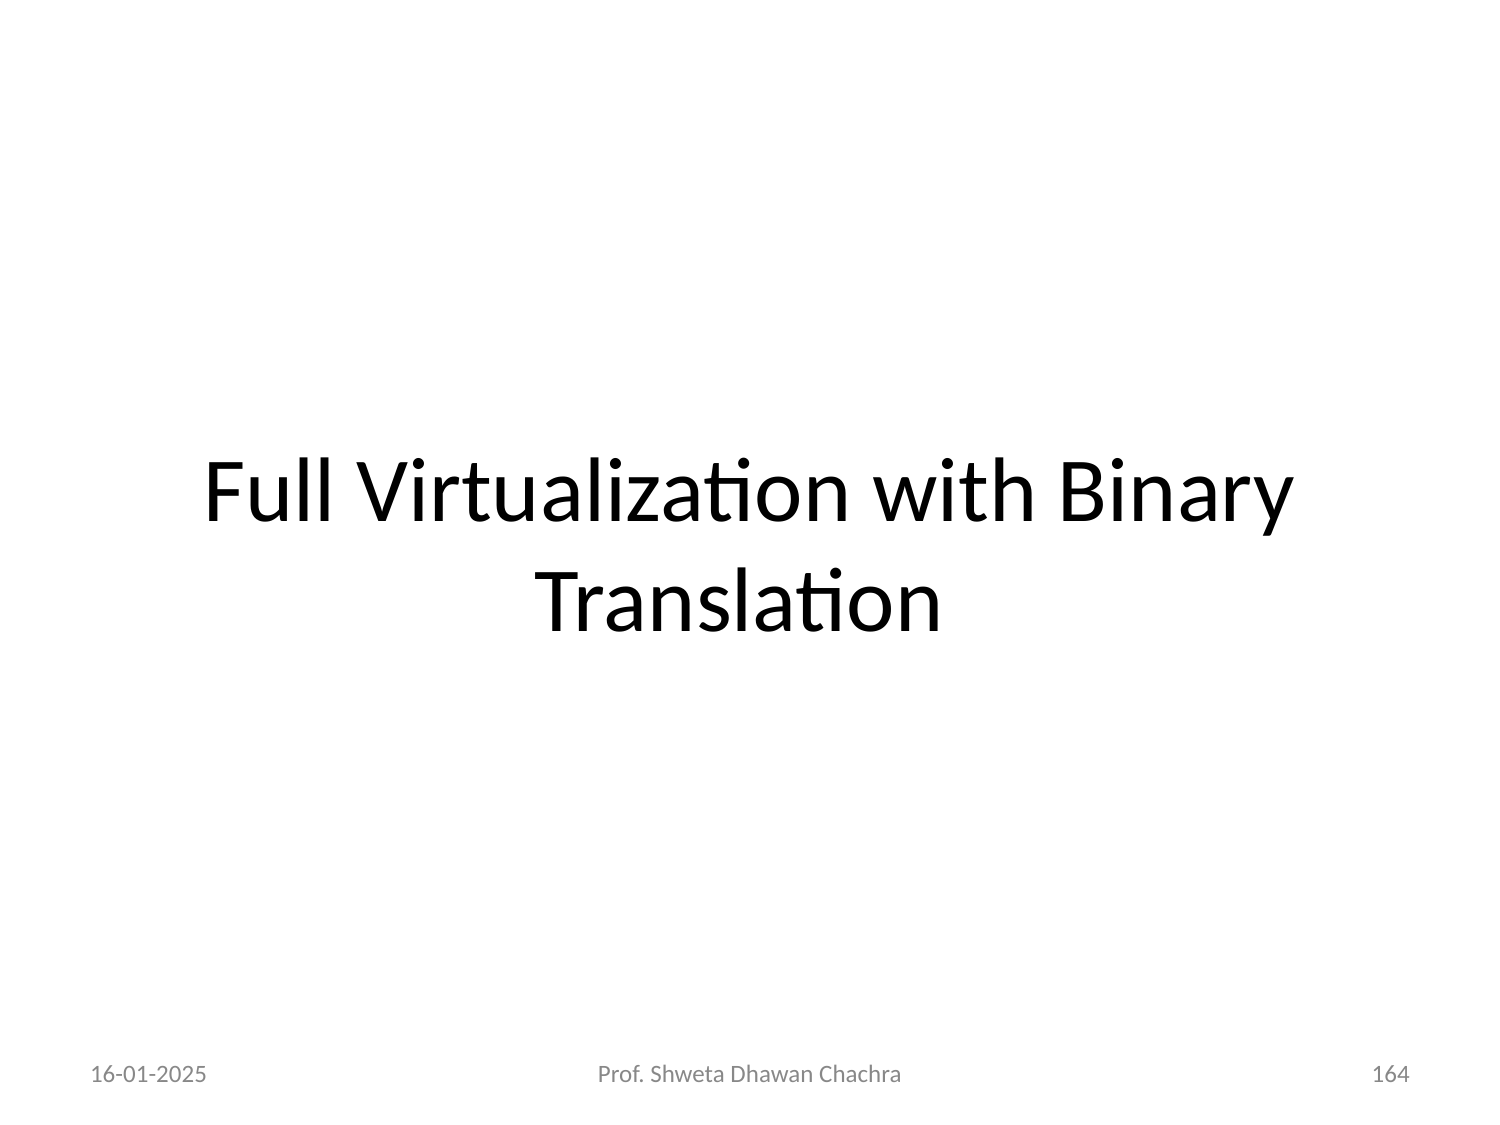

# Full Virtualization with Binary Translation
16-01-2025
Prof. Shweta Dhawan Chachra
164